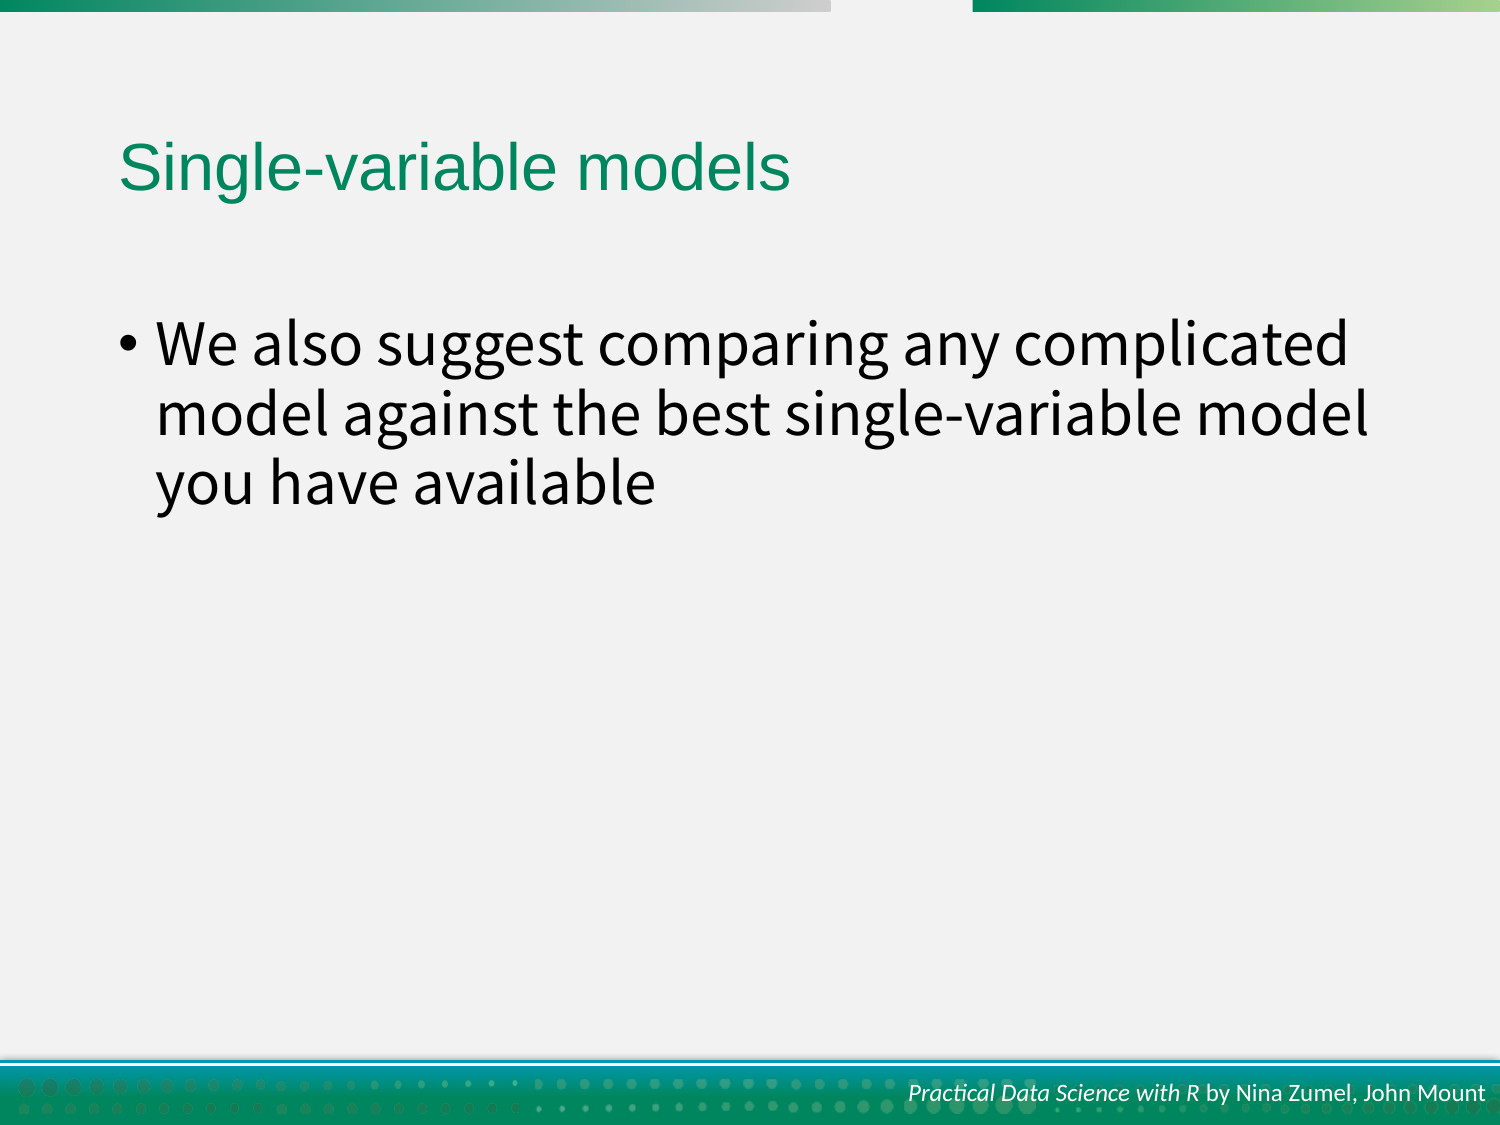

# Single-variable models
We also suggest comparing any complicated model against the best single-variable model you have available
Practical Data Science with R by Nina Zumel, John Mount